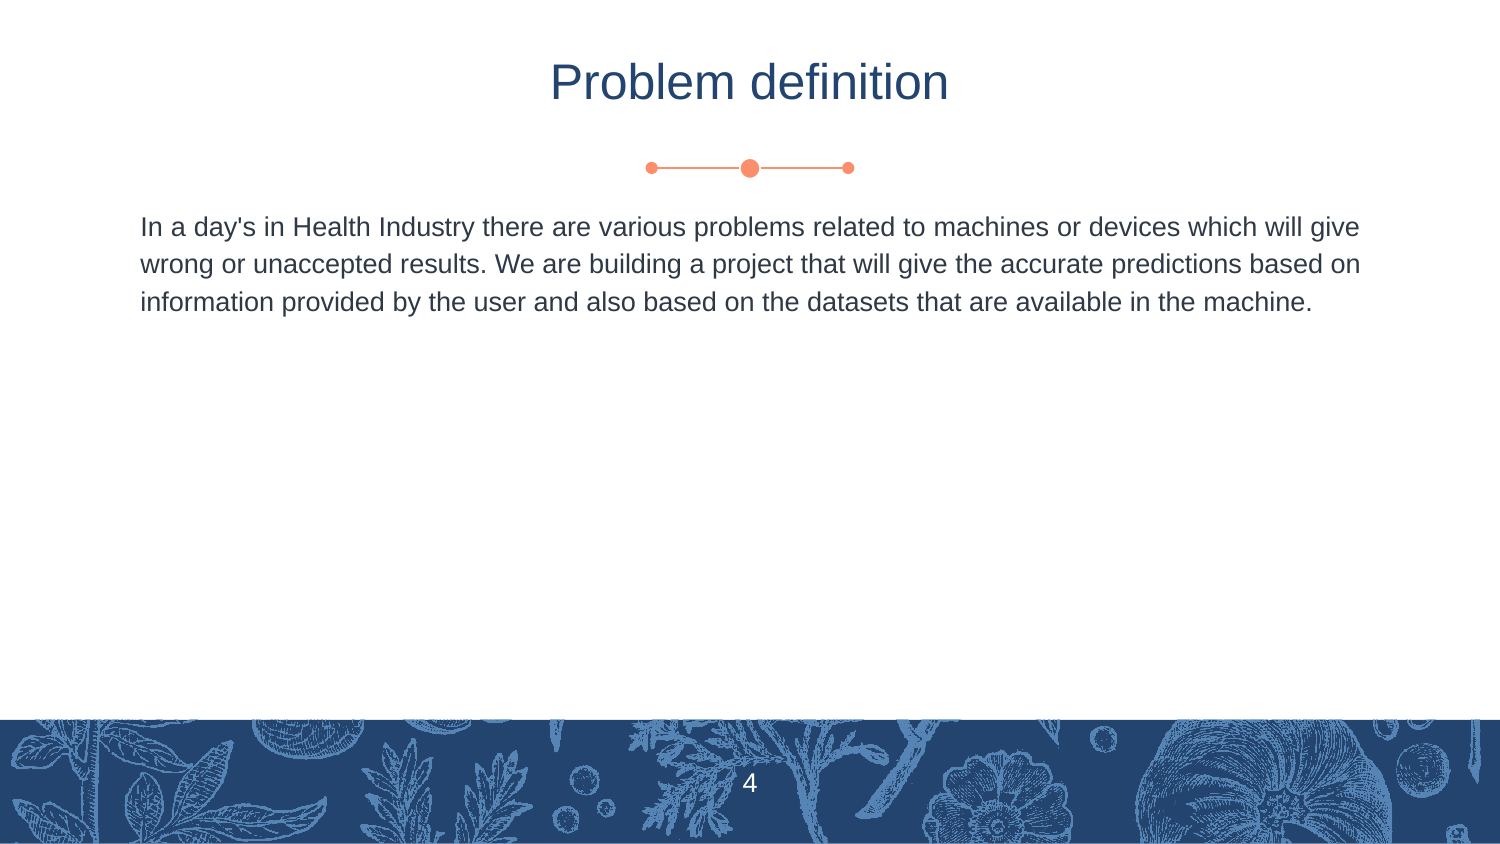

# Problem definition
In a day's in Health Industry there are various problems related to machines or devices which will give wrong or unaccepted results. We are building a project that will give the accurate predictions based on information provided by the user and also based on the datasets that are available in the machine.
4